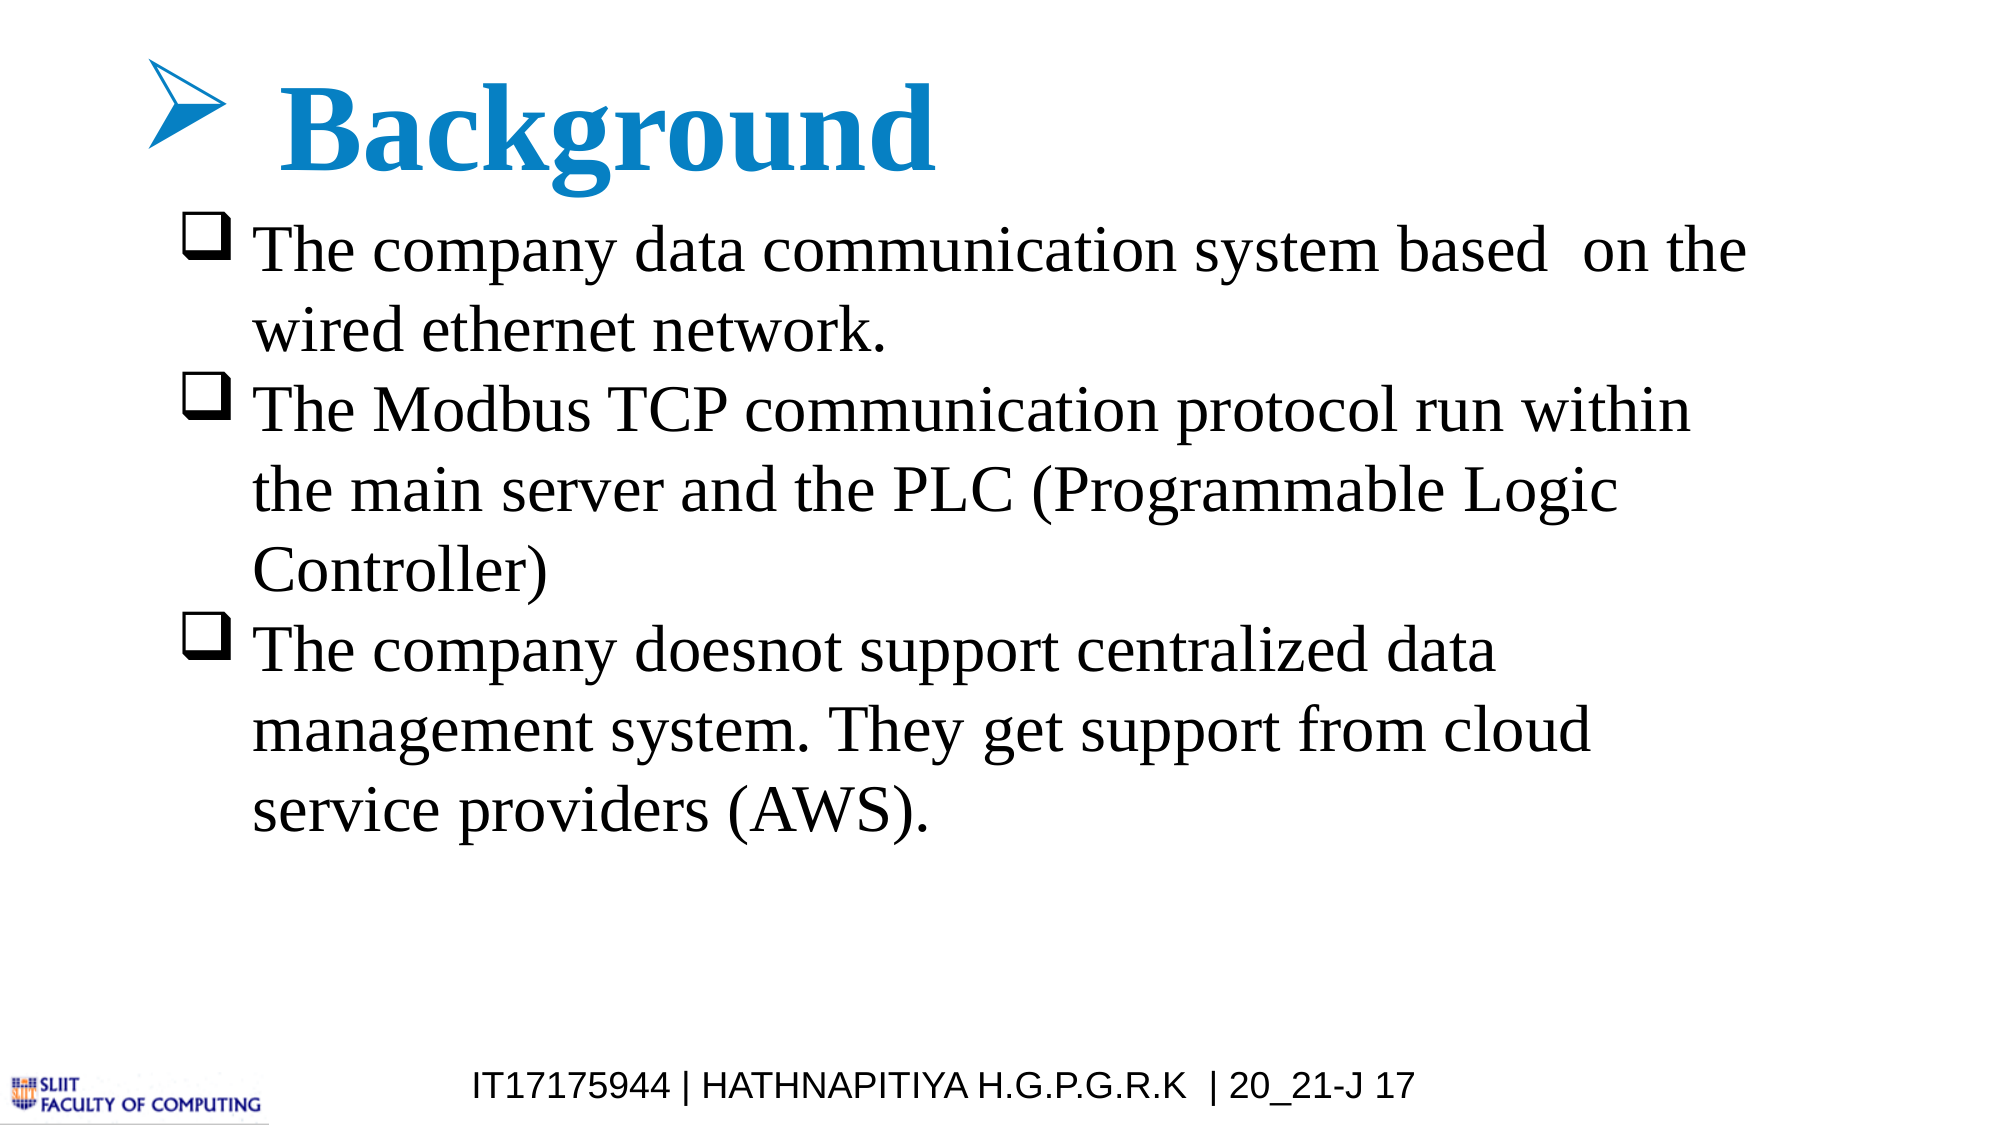

Background

The company data communication system based  on the wired ethernet network.
The Modbus TCP communication protocol run within the main server and the PLC (Programmable Logic Controller)
The company doesnot support centralized data management system. They get support from cloud service providers (AWS).

IT17175944 | HATHNAPITIYA H.G.P.G.R.K. | 20_21-J 17